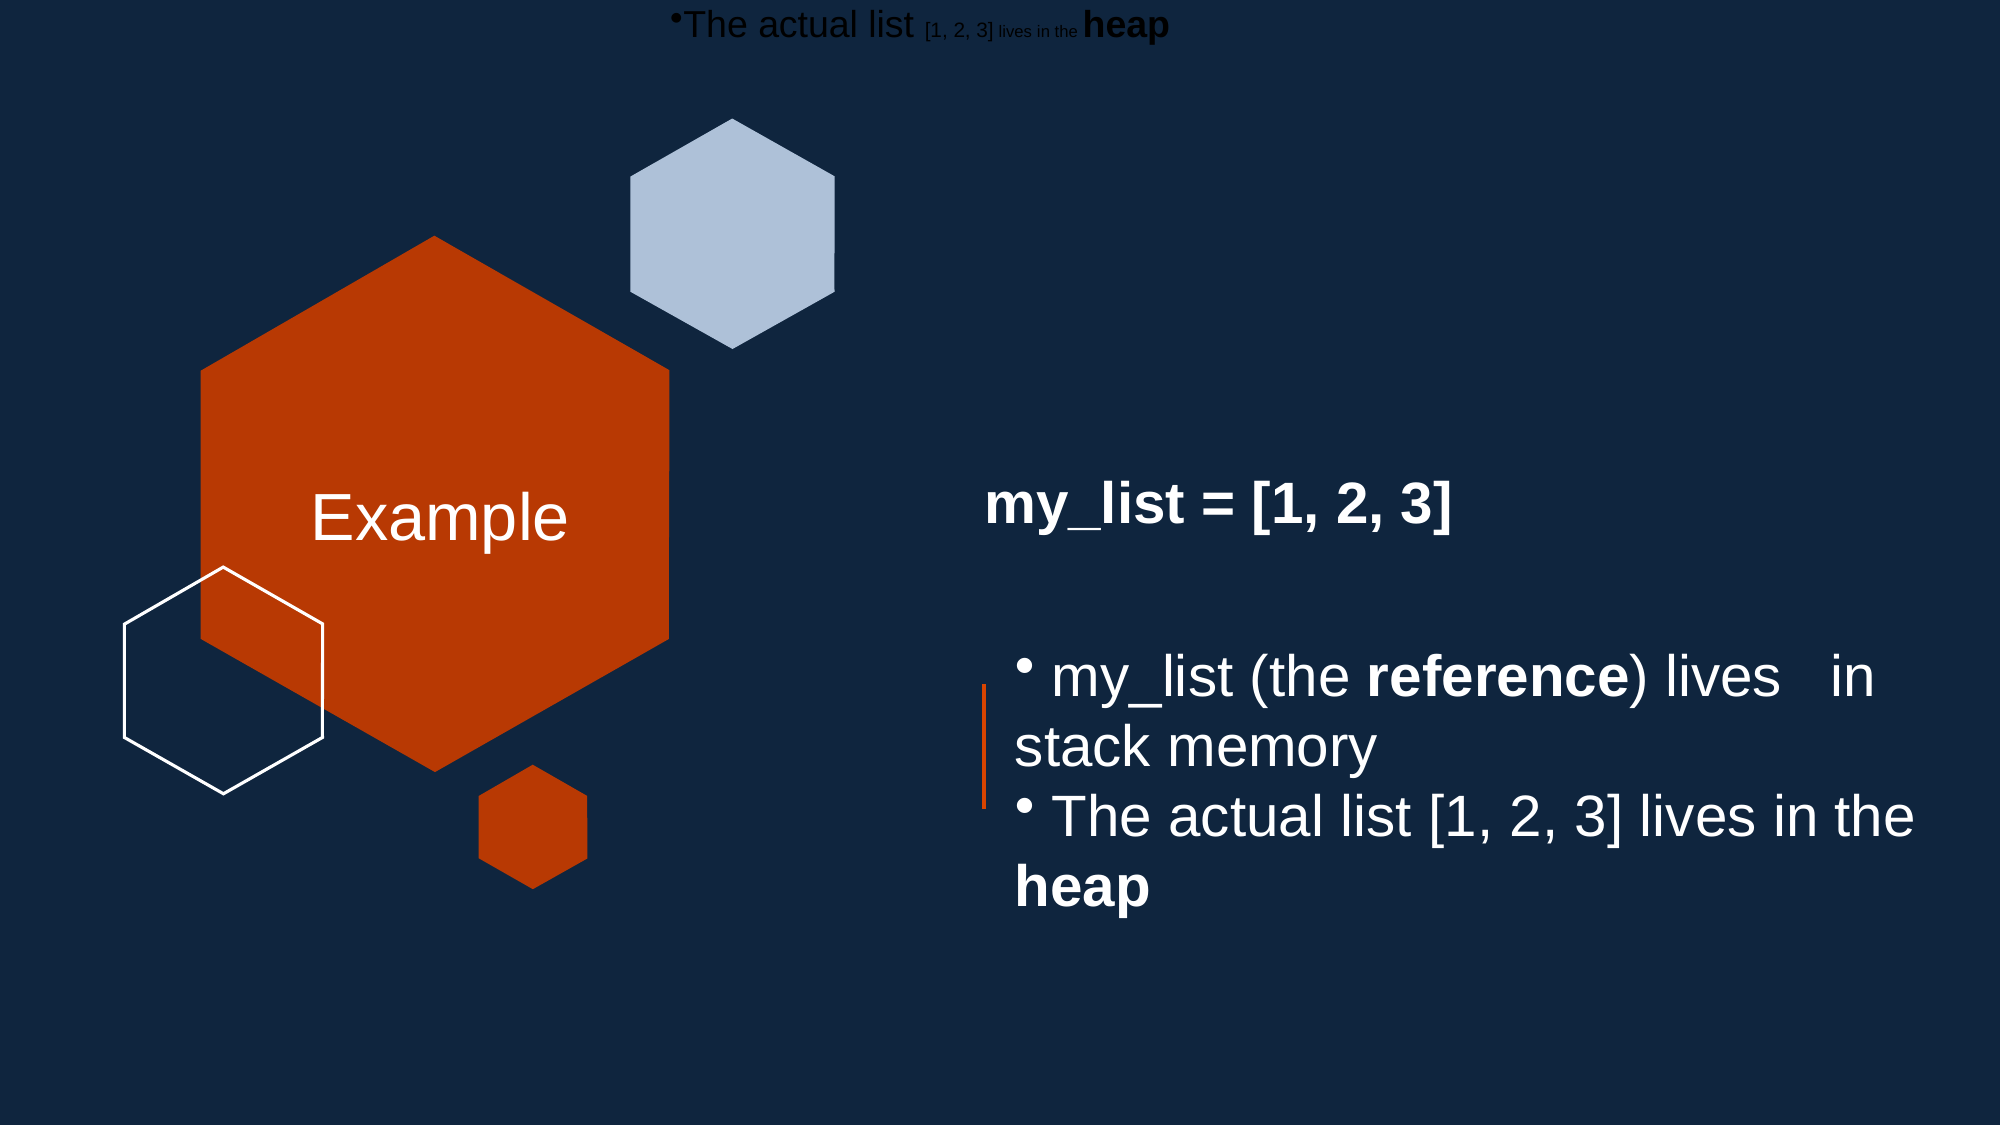

my_list (the reference) lives in stack memory
The actual list [1, 2, 3] lives in the heap
# my_list = [1, 2, 3]
Example
 my_list (the reference) lives   in stack memory
 The actual list [1, 2, 3] lives in the heap